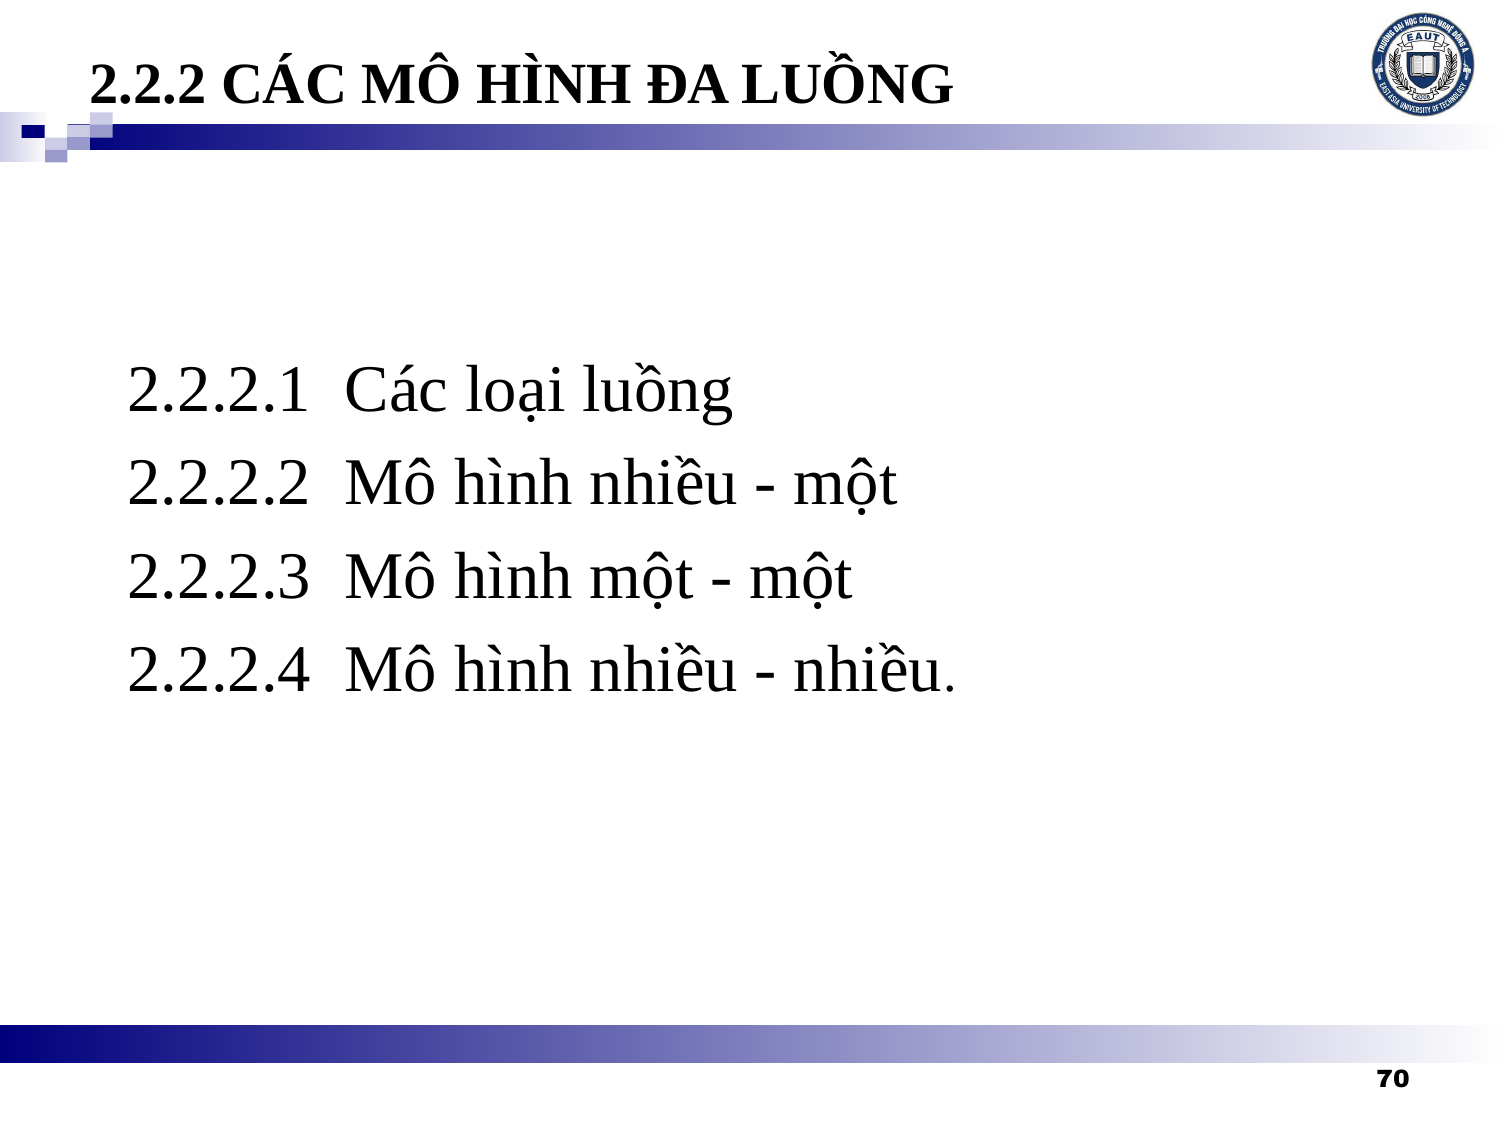

2.2.2 CÁC MÔ HÌNH ĐA LUỒNG
2.2.2.1  Các loại luồng
2.2.2.2  Mô hình nhiều - một
2.2.2.3  Mô hình một - một
2.2.2.4  Mô hình nhiều - nhiều.
70